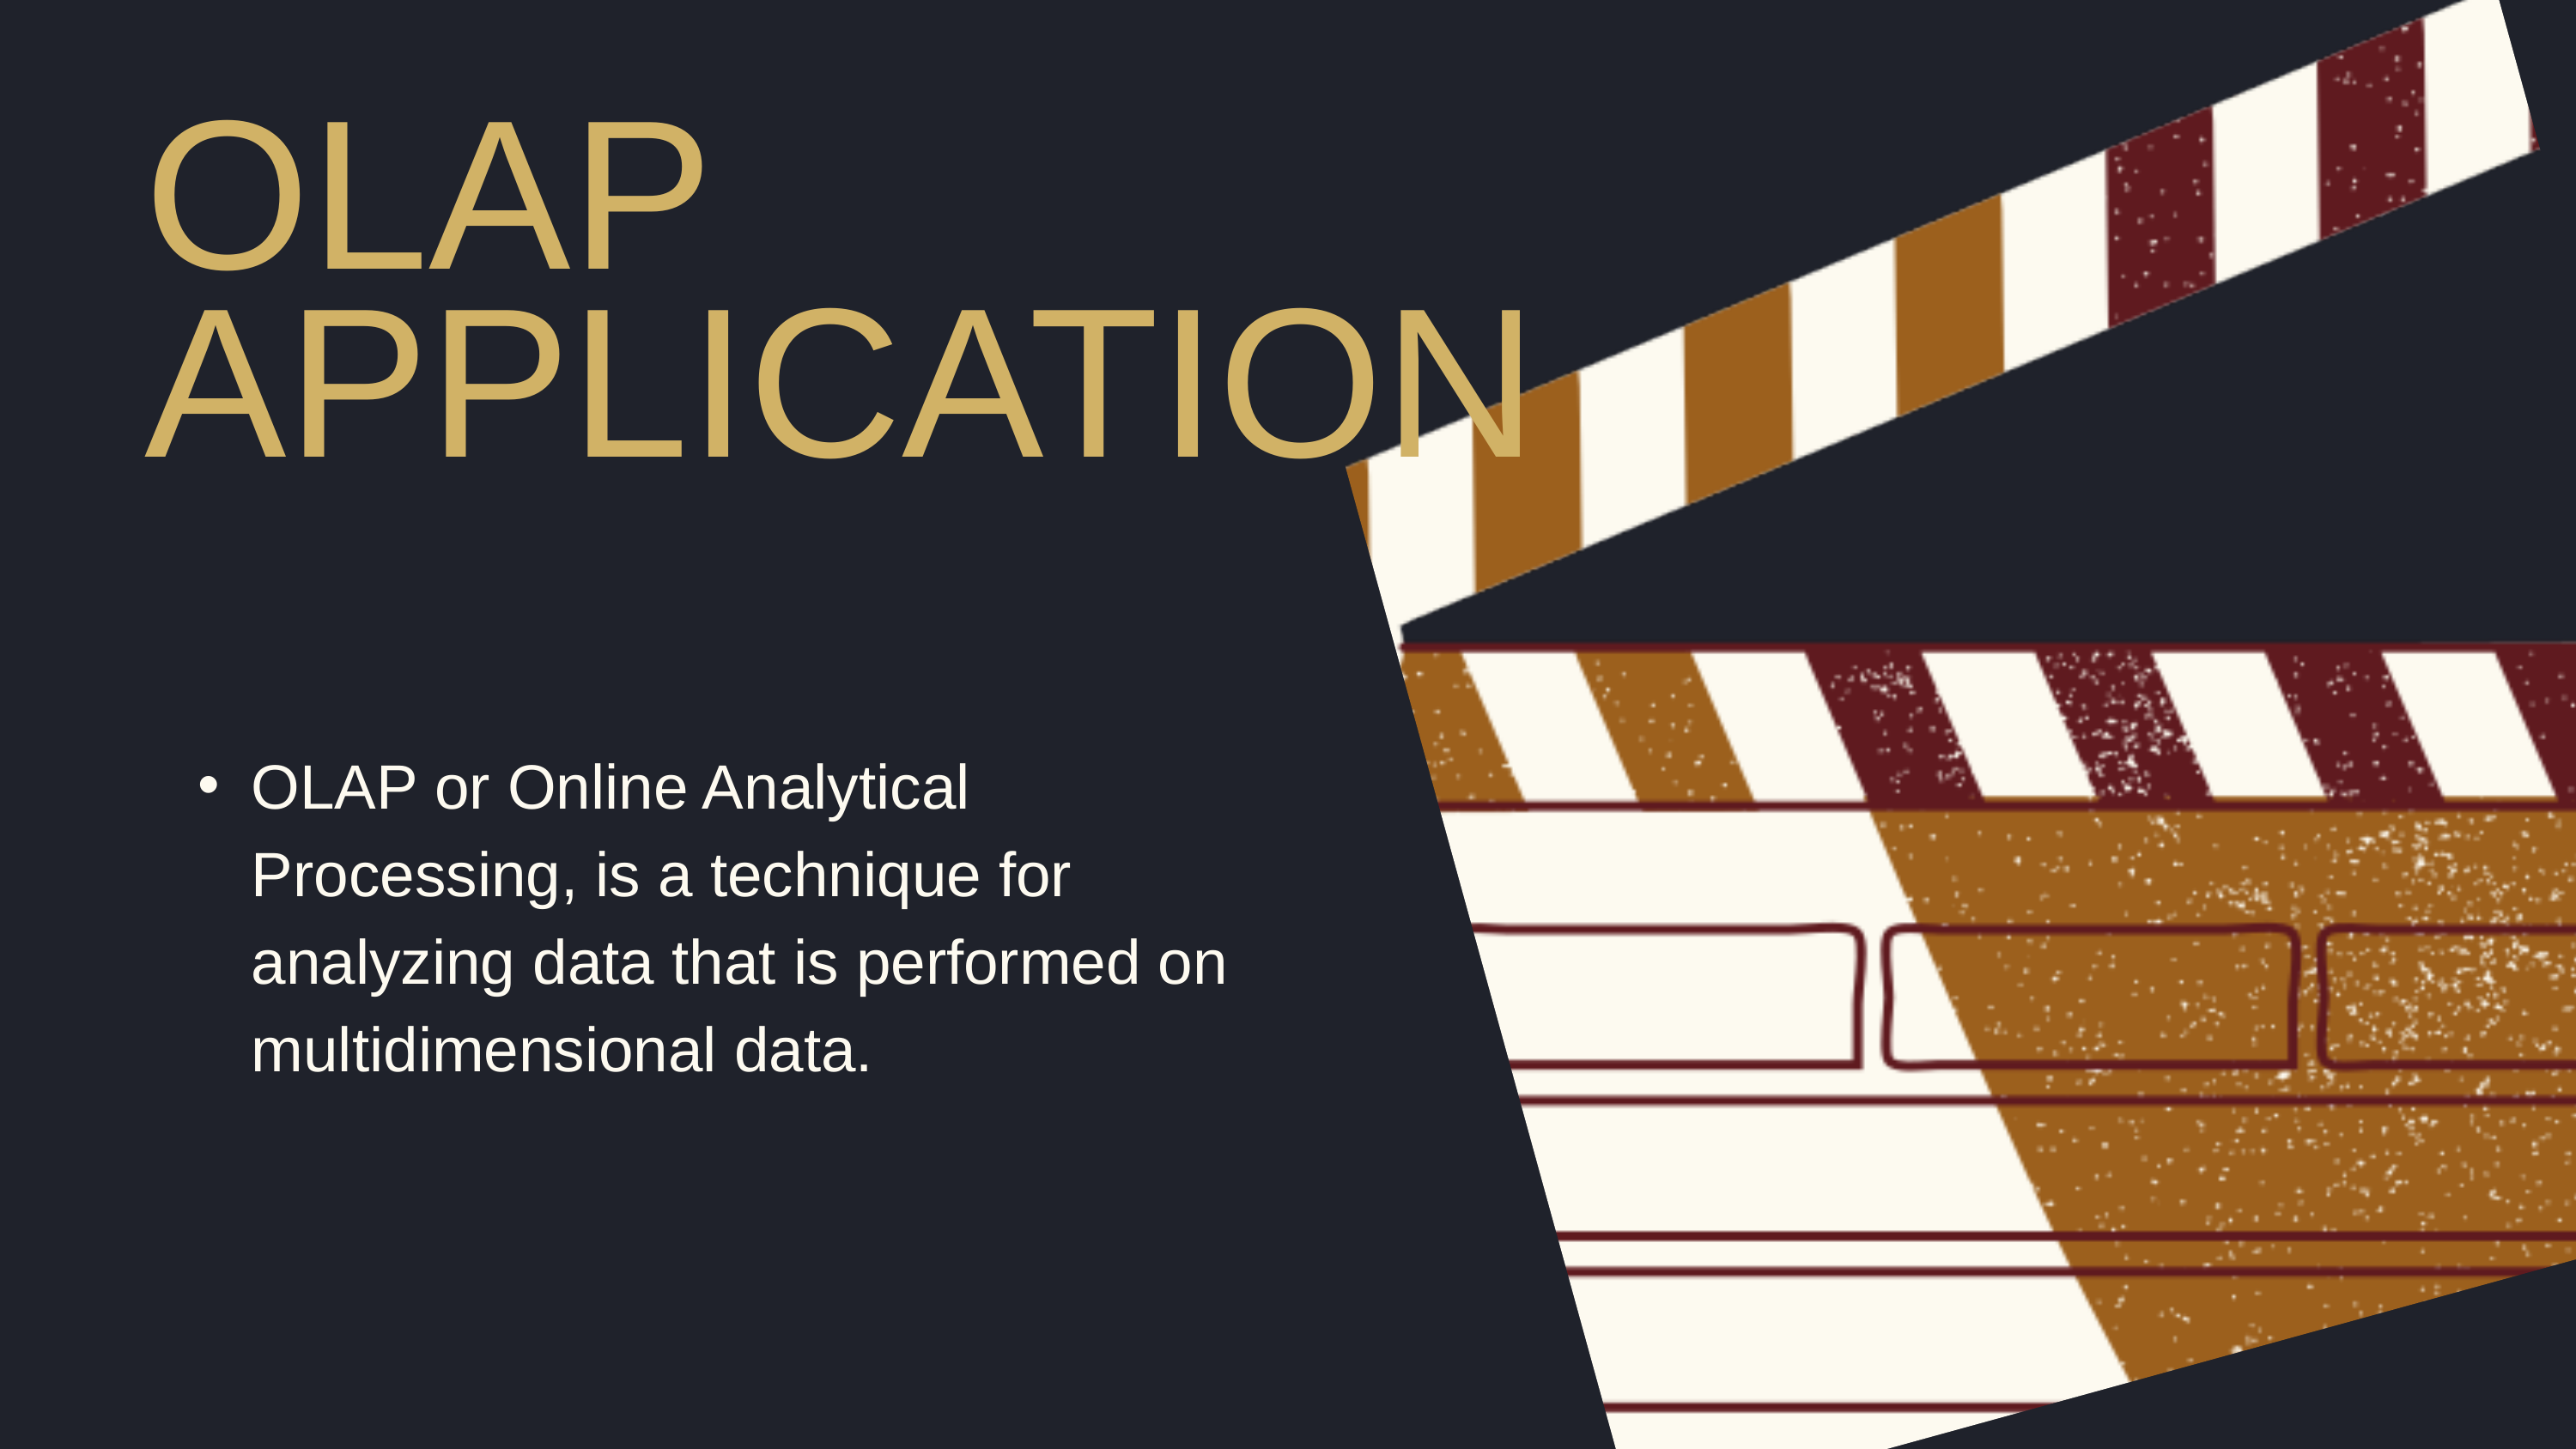

OLAP APPLICATION
OLAP or Online Analytical Processing, is a technique for analyzing data that is performed on multidimensional data.